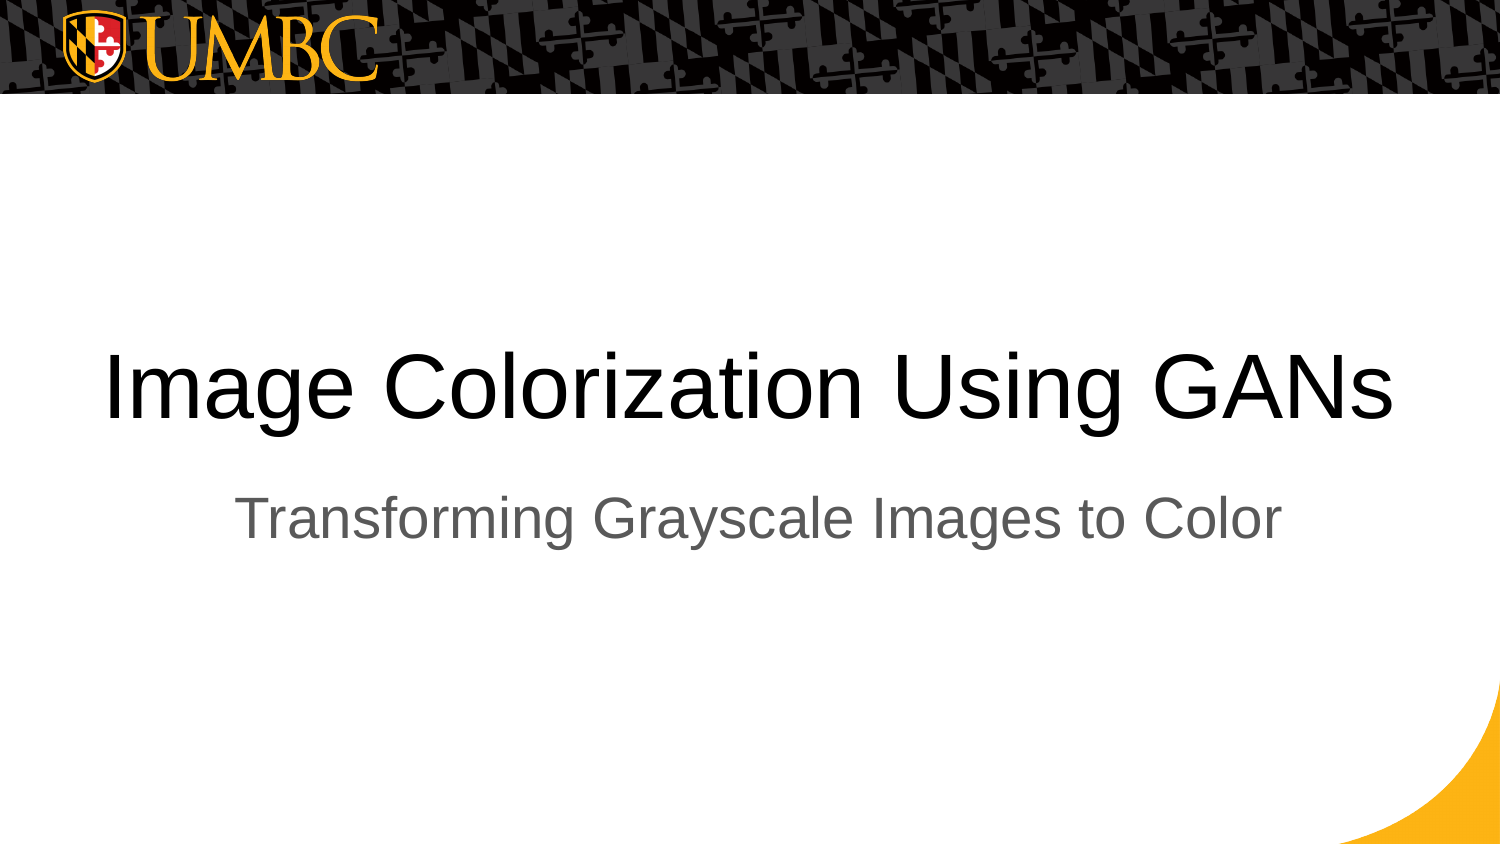

# Image Colorization Using GANs
Transforming Grayscale Images to Color